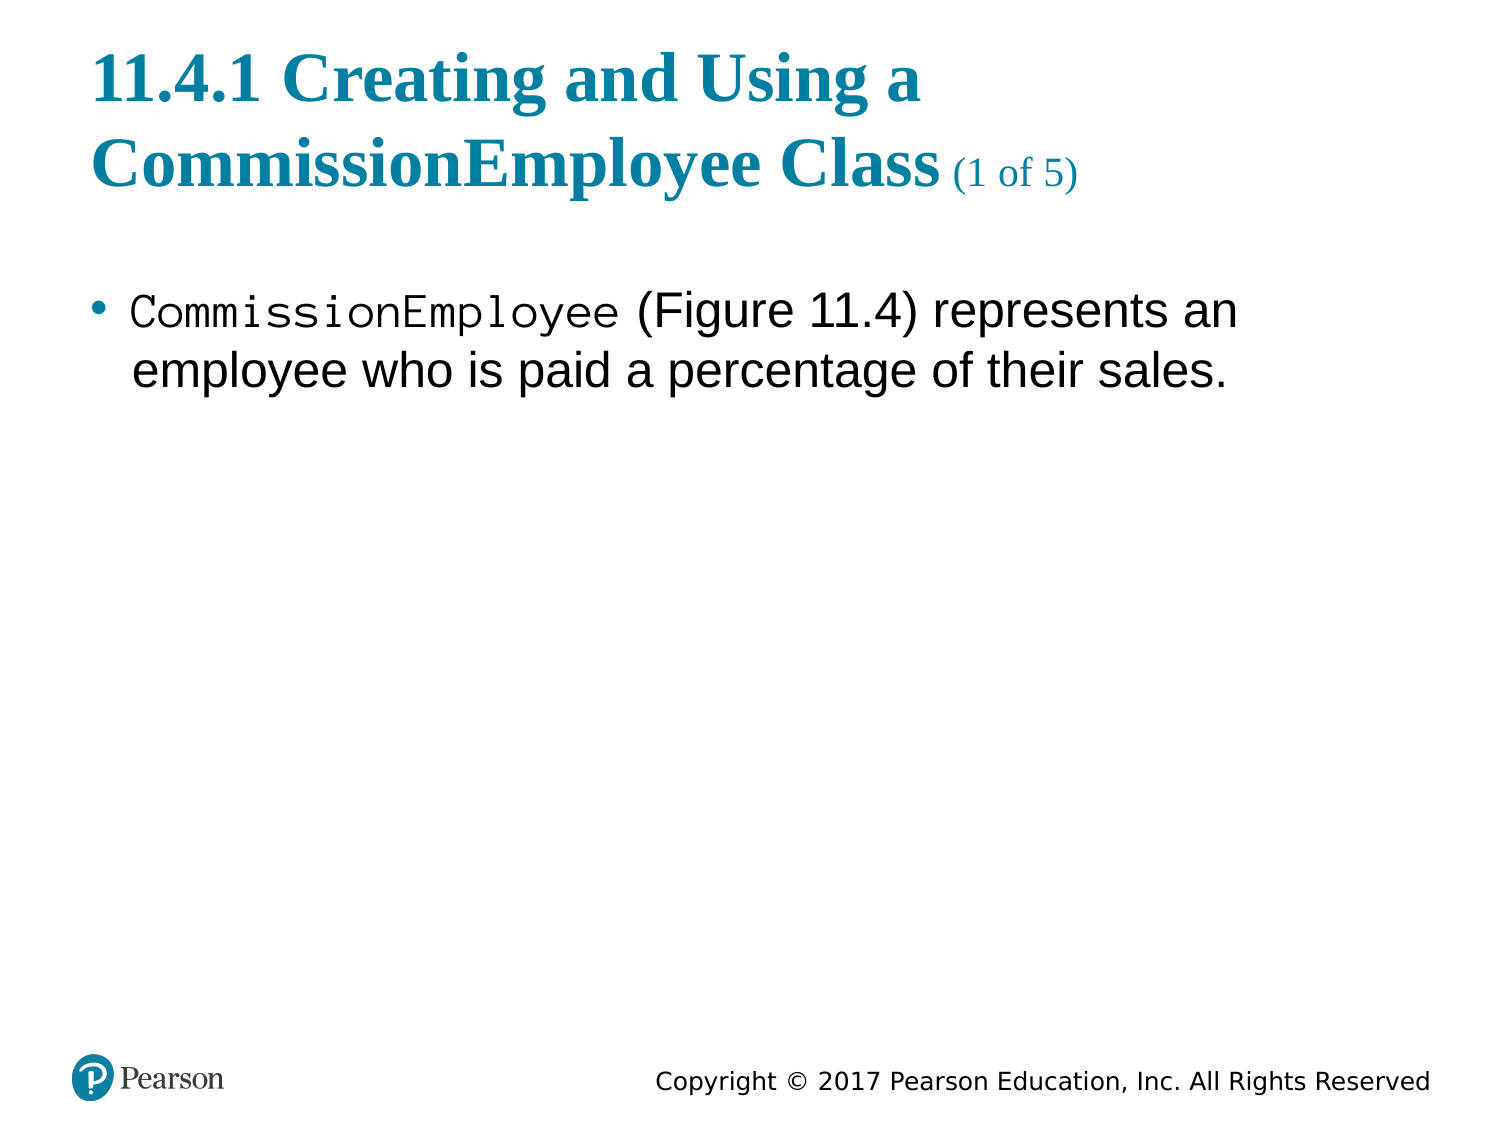

# 11.4.1 Creating and Using a CommissionEmployee Class (1 of 5)
CommissionEmployee (Figure 11.4) represents an employee who is paid a percentage of their sales.